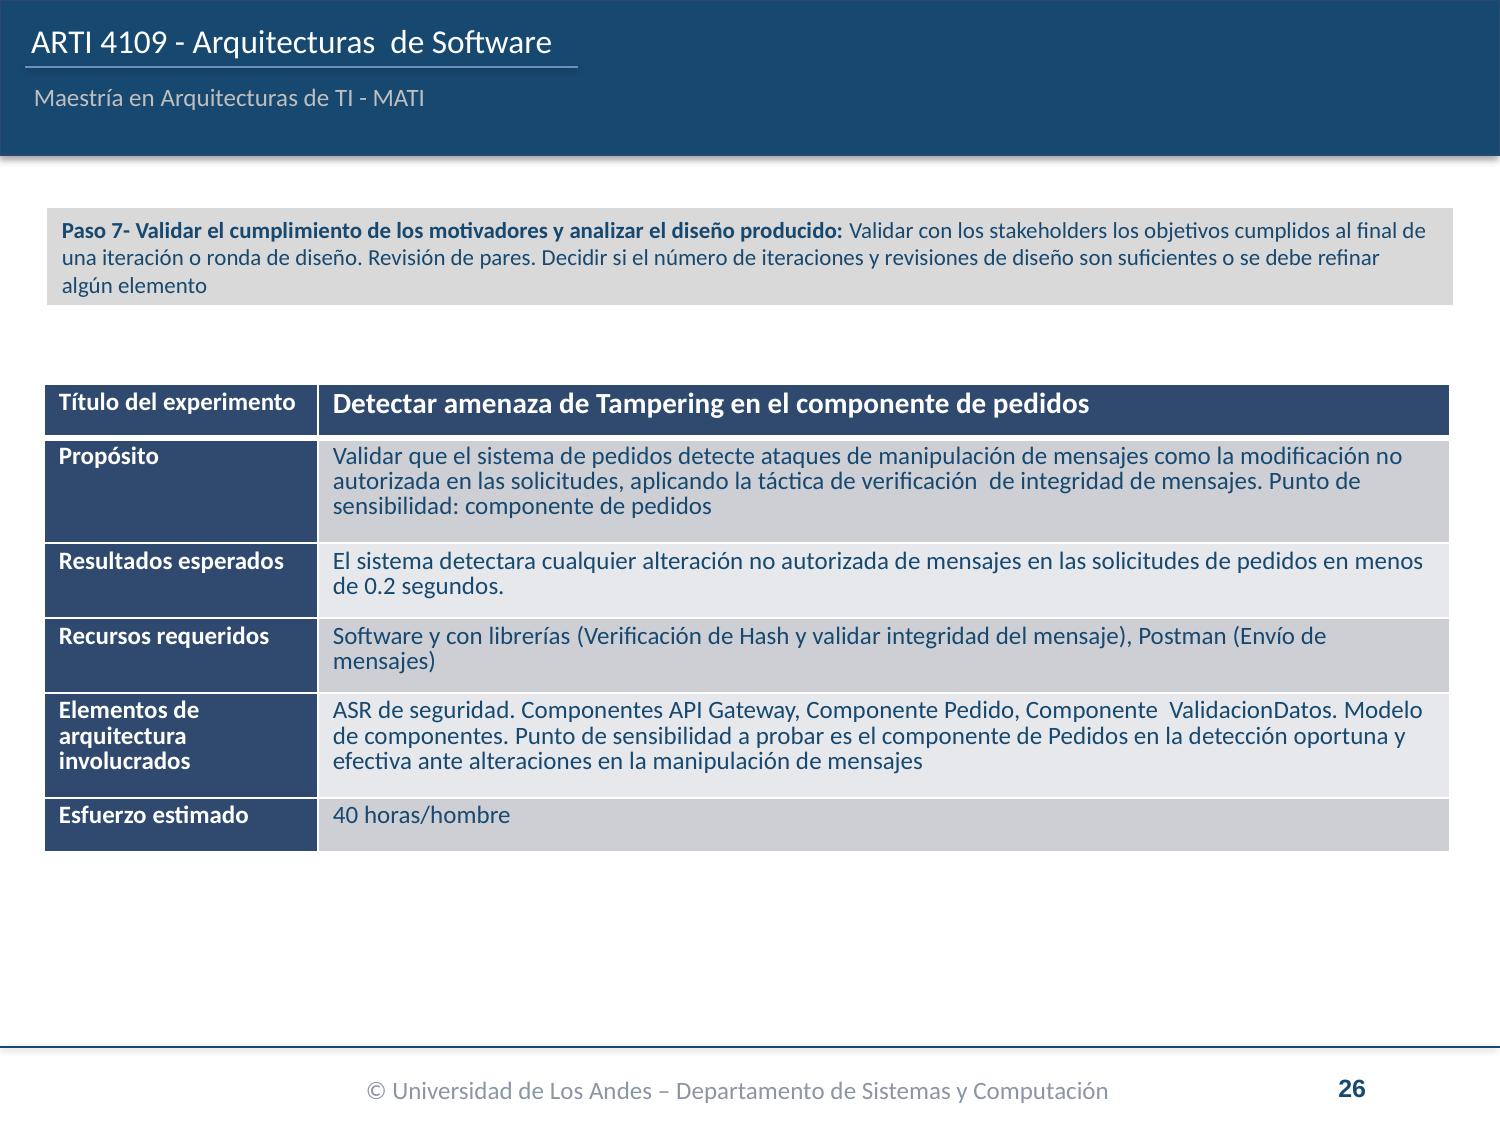

Paso 7- Validar el cumplimiento de los motivadores y analizar el diseño producido: Validar con los stakeholders los objetivos cumplidos al final de una iteración o ronda de diseño. Revisión de pares. Decidir si el número de iteraciones y revisiones de diseño son suficientes o se debe refinar algún elemento
| Título del experimento | Detectar amenaza de Tampering en el componente de pedidos |
| --- | --- |
| Propósito | Validar que el sistema de pedidos detecte ataques de manipulación de mensajes como la modificación no autorizada en las solicitudes, aplicando la táctica de verificación de integridad de mensajes. Punto de sensibilidad: componente de pedidos |
| Resultados esperados | El sistema detectara cualquier alteración no autorizada de mensajes en las solicitudes de pedidos en menos de 0.2 segundos. |
| Recursos requeridos | Software y con librerías (Verificación de Hash y validar integridad del mensaje), Postman (Envío de mensajes) |
| Elementos de arquitectura involucrados | ASR de seguridad. Componentes API Gateway, Componente Pedido, Componente ValidacionDatos. Modelo de componentes. Punto de sensibilidad a probar es el componente de Pedidos en la detección oportuna y efectiva ante alteraciones en la manipulación de mensajes |
| Esfuerzo estimado | 40 horas/hombre |
26
© Universidad de Los Andes – Departamento de Sistemas y Computación